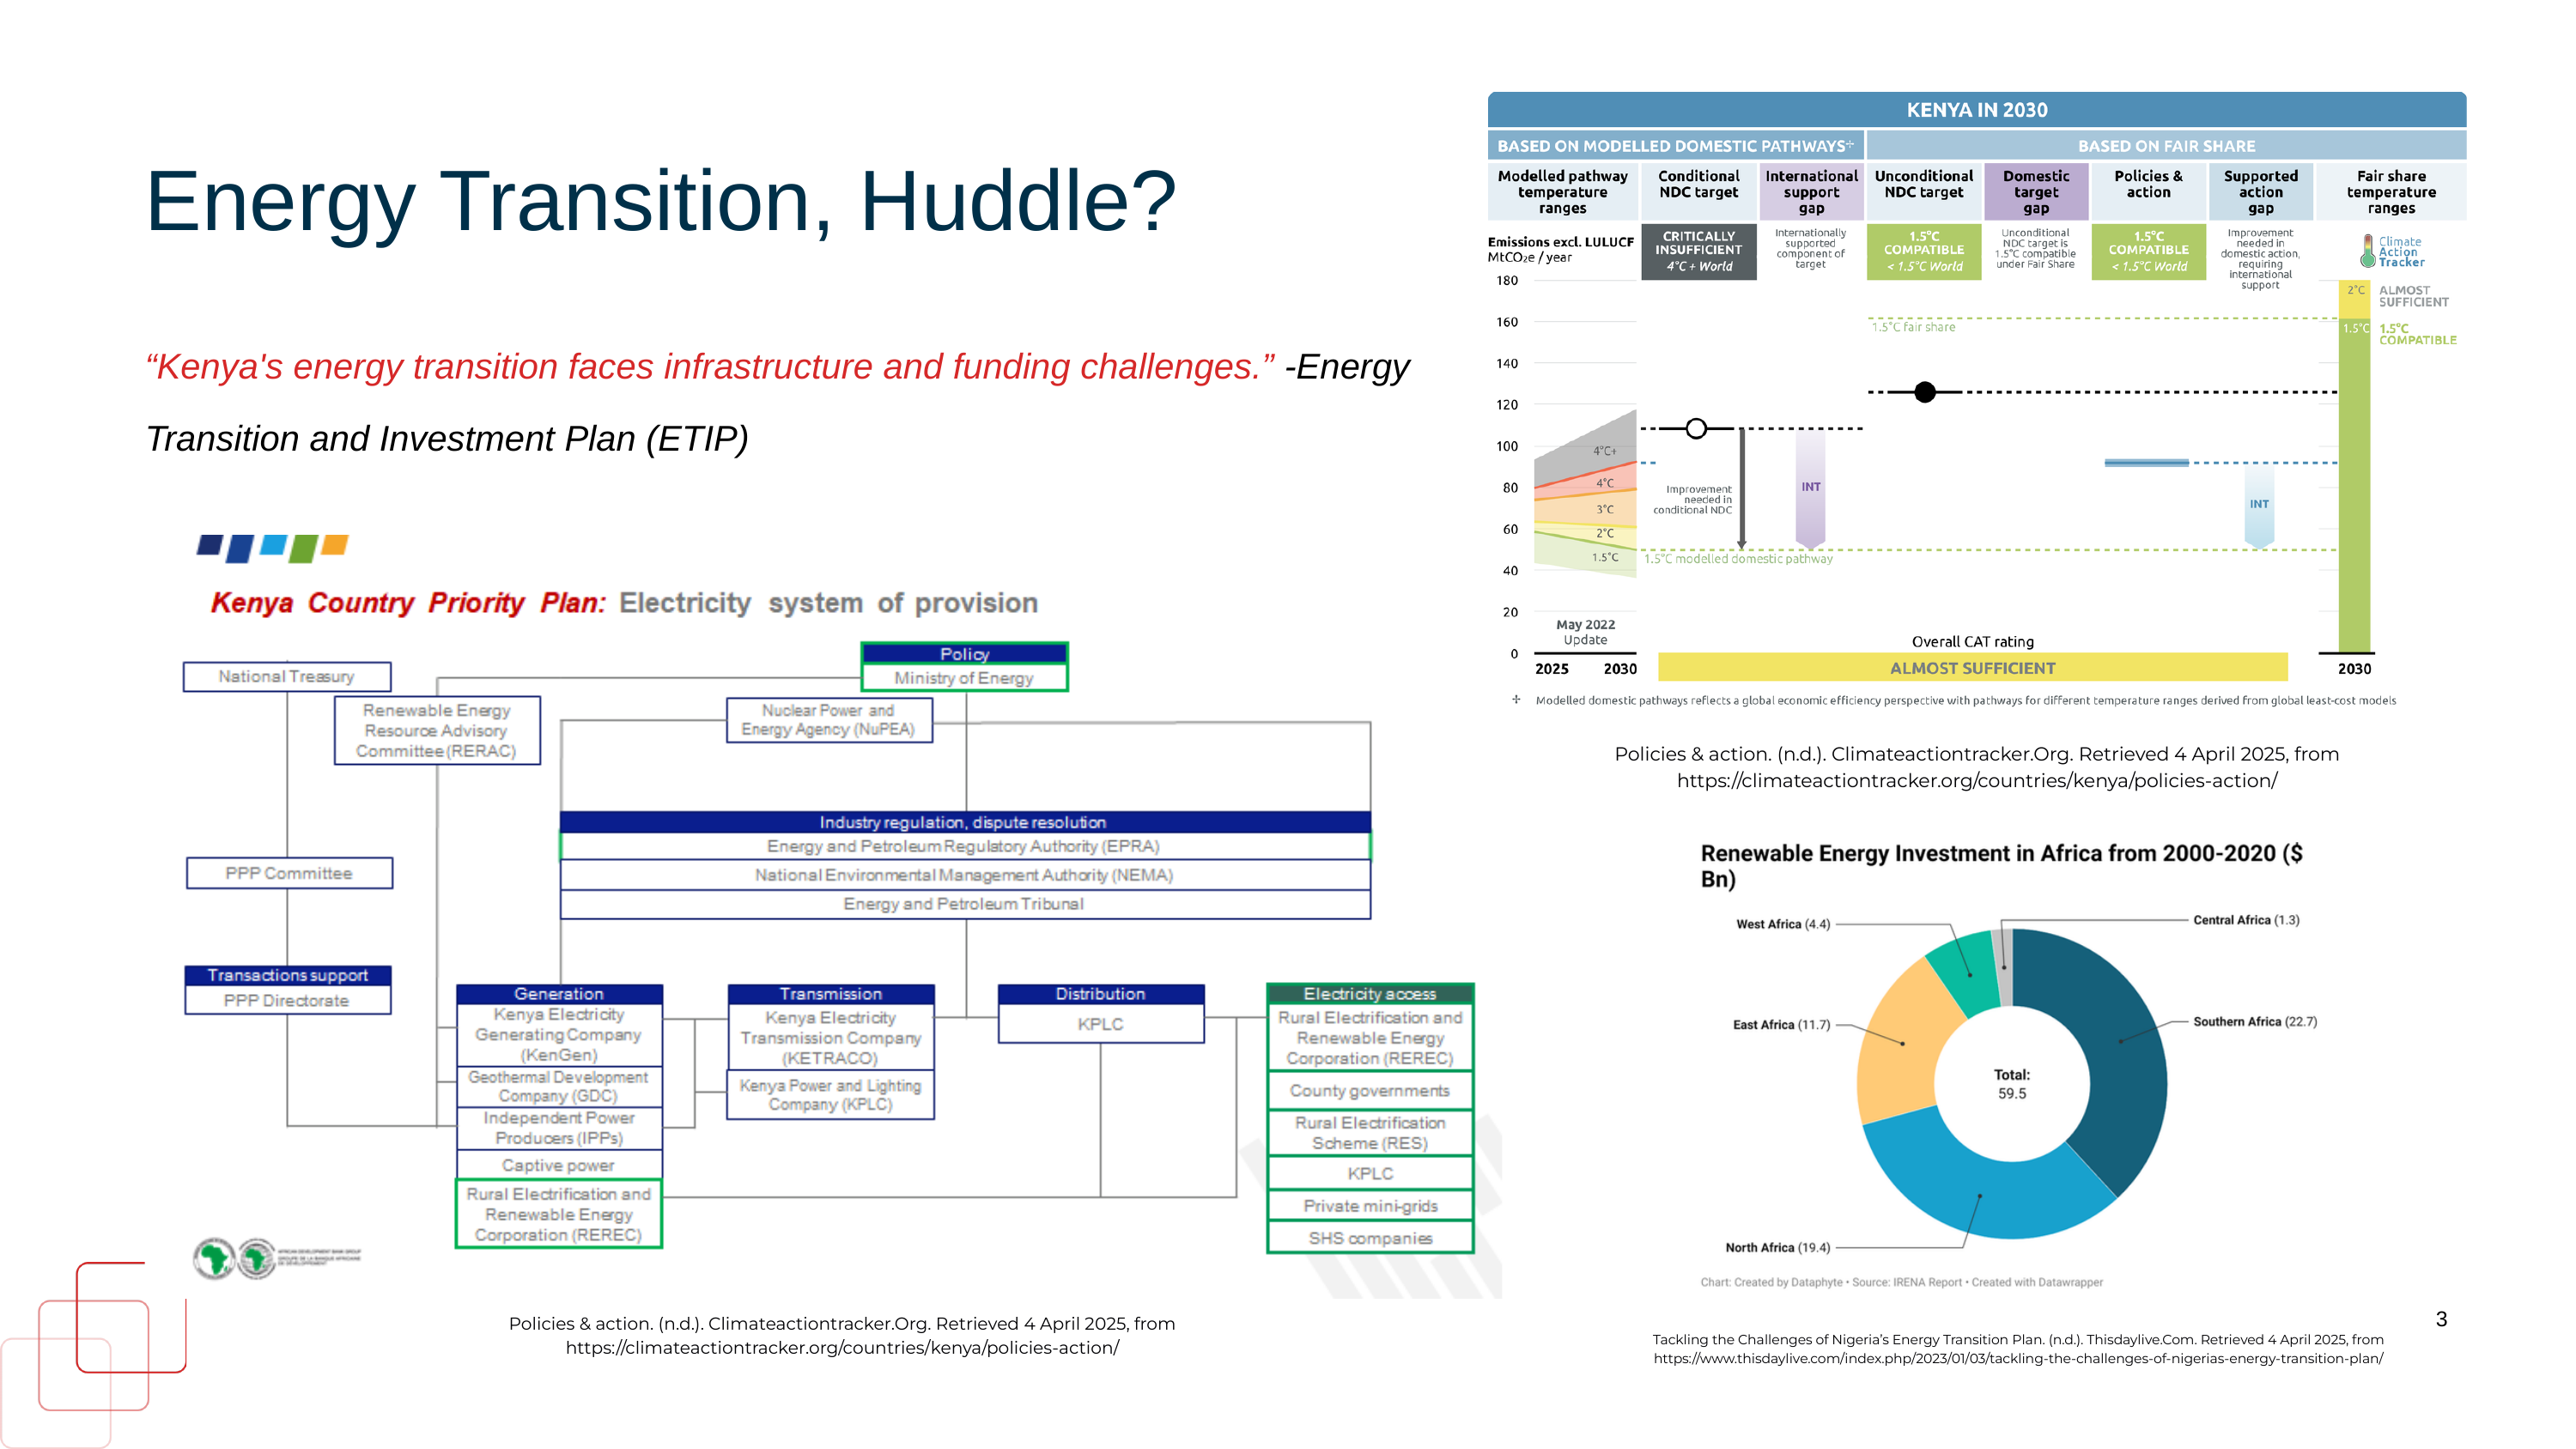

Policies & action. (n.d.). Climateactiontracker.Org. Retrieved 4 April 2025, from https://climateactiontracker.org/countries/kenya/policies-action/
Energy Transition, Huddle?
“Kenya's energy transition faces infrastructure and funding challenges.” -Energy Transition and Investment Plan (ETIP)

Policies & action. (n.d.). Climateactiontracker.Org. Retrieved 4 April 2025, from https://climateactiontracker.org/countries/kenya/policies-action/

Tackling the Challenges of Nigeria’s Energy Transition Plan. (n.d.). Thisdaylive.Com. Retrieved 4 April 2025, from https://www.thisdaylive.com/index.php/2023/01/03/tackling-the-challenges-of-nigerias-energy-transition-plan/

3